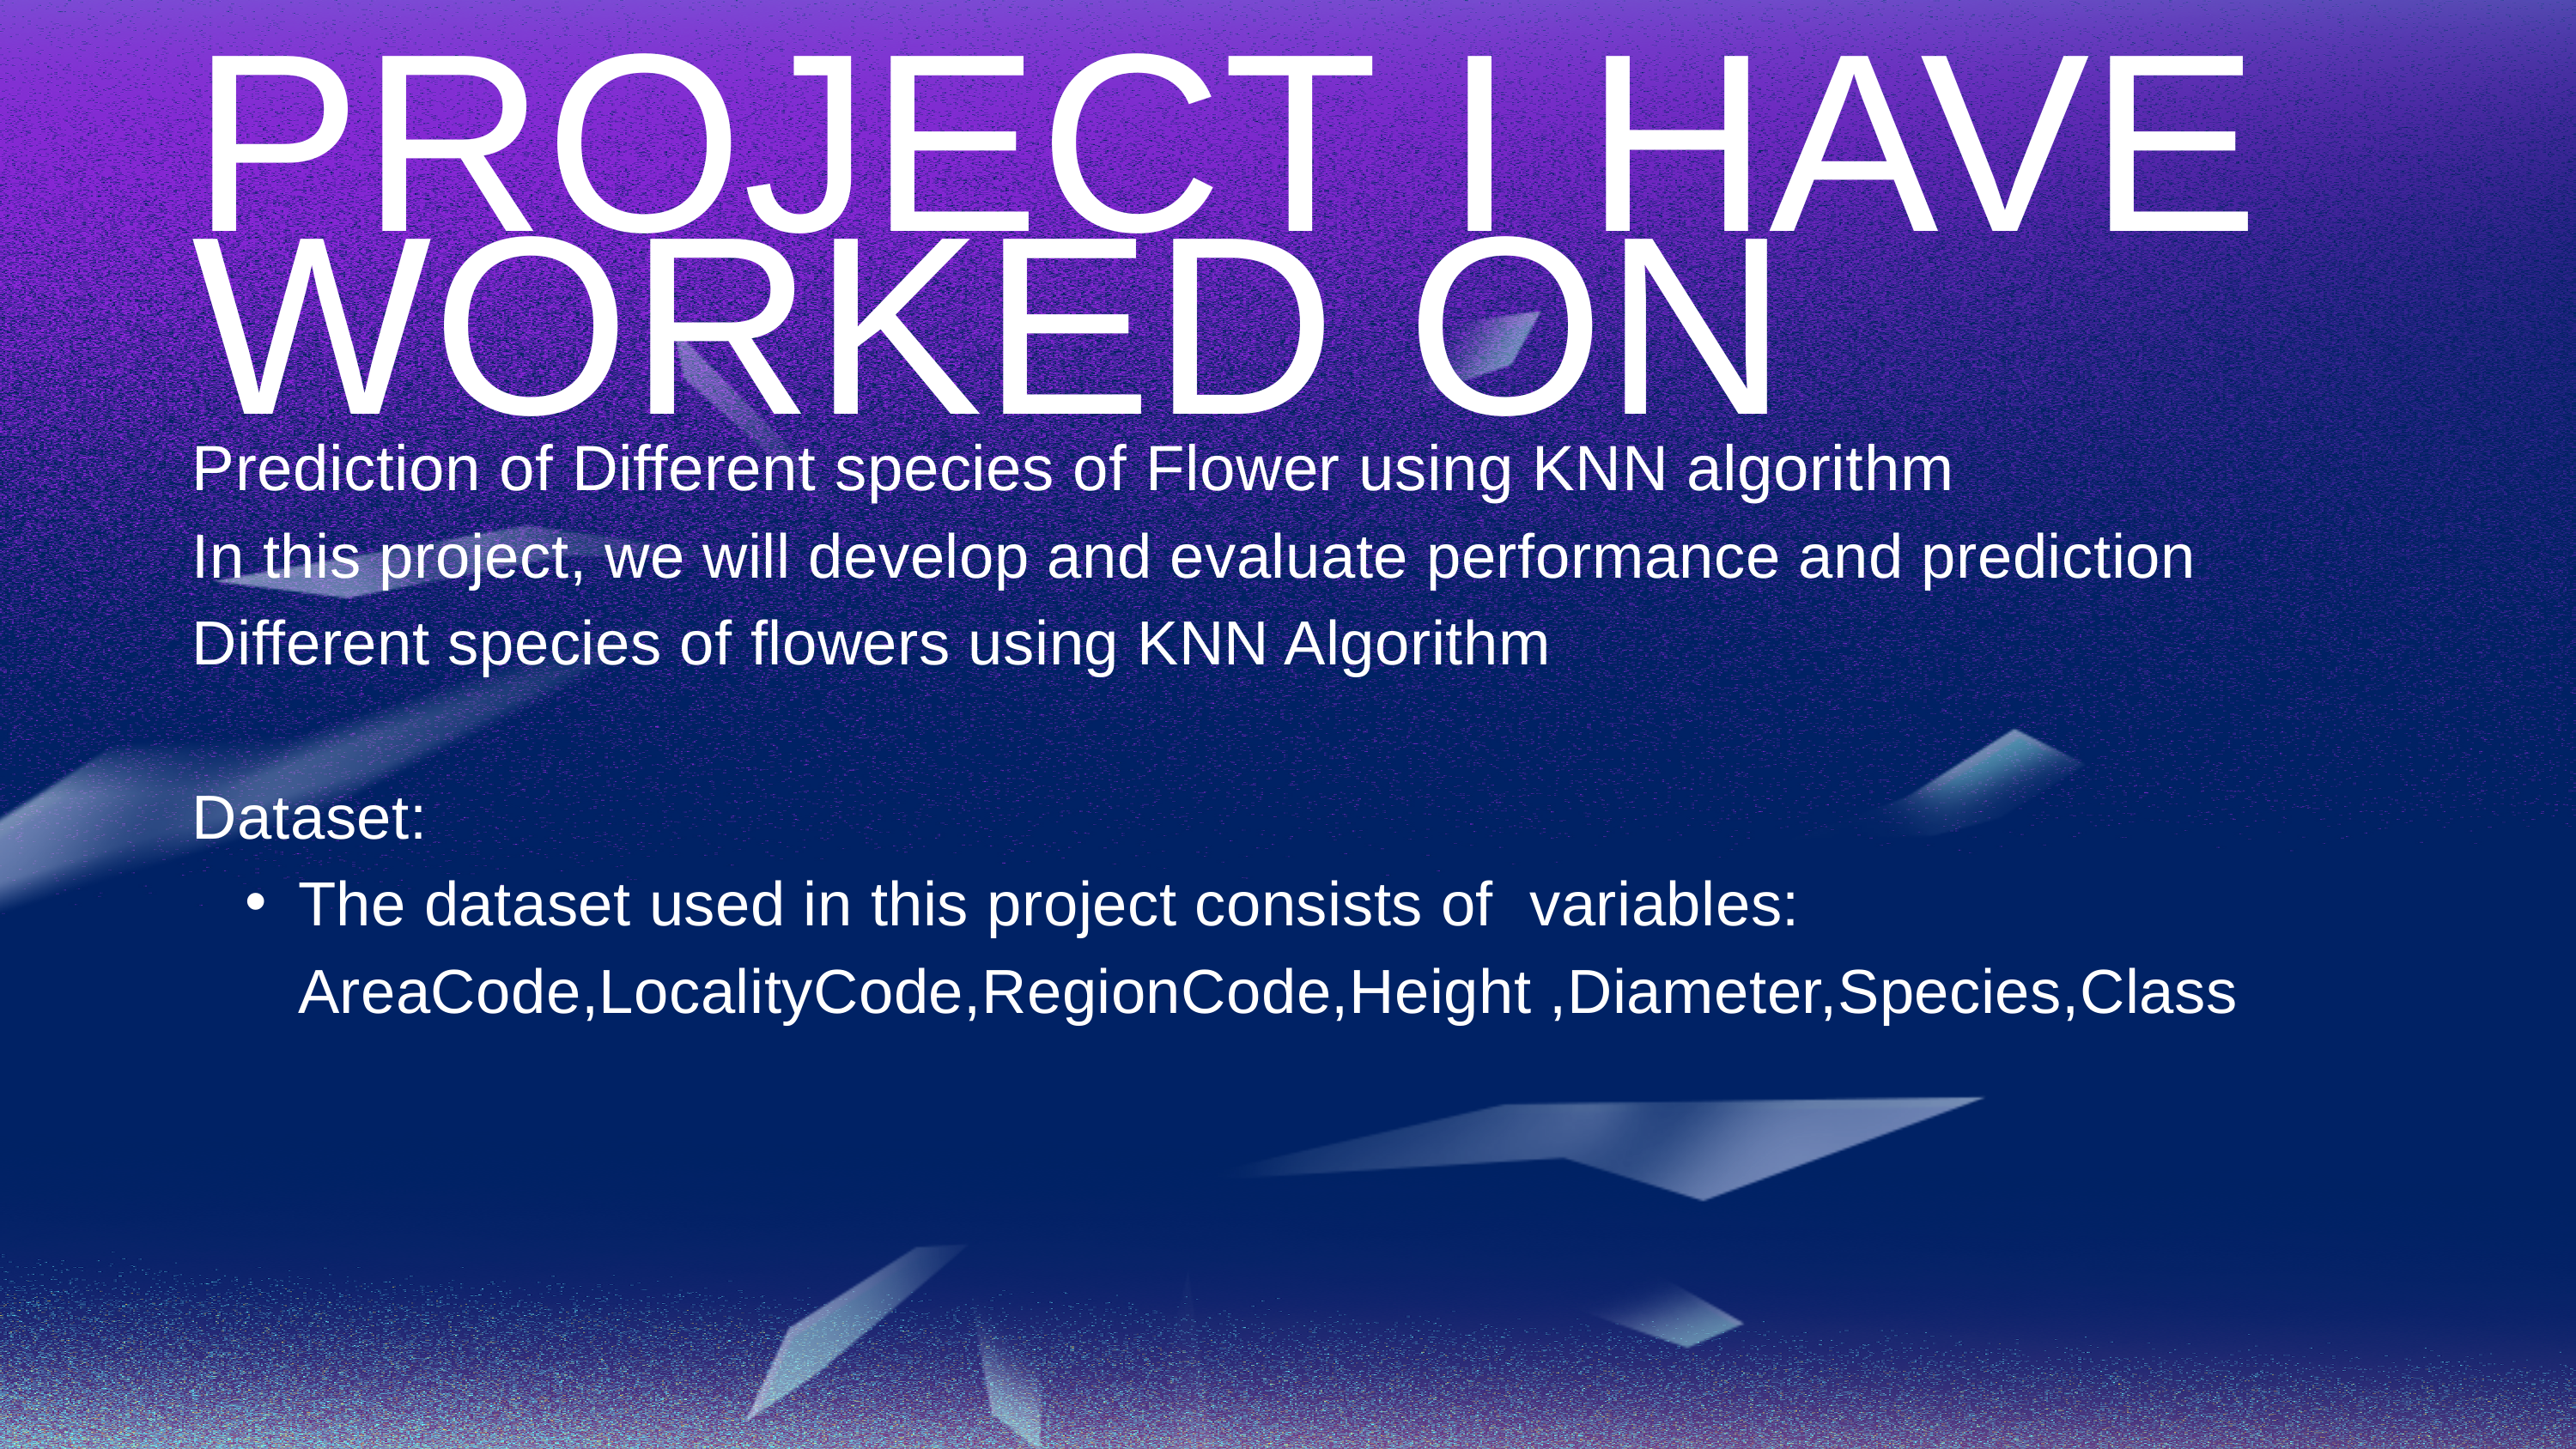

PROJECT I HAVE WORKED ON

Prediction of Different species of Flower using KNN algorithm
In this project, we will develop and evaluate performance and prediction
Different species of flowers using KNN Algorithm

Dataset:
The dataset used in this project consists of  variables: AreaCode,LocalityCode,RegionCode,Height ,Diameter,Species,Class